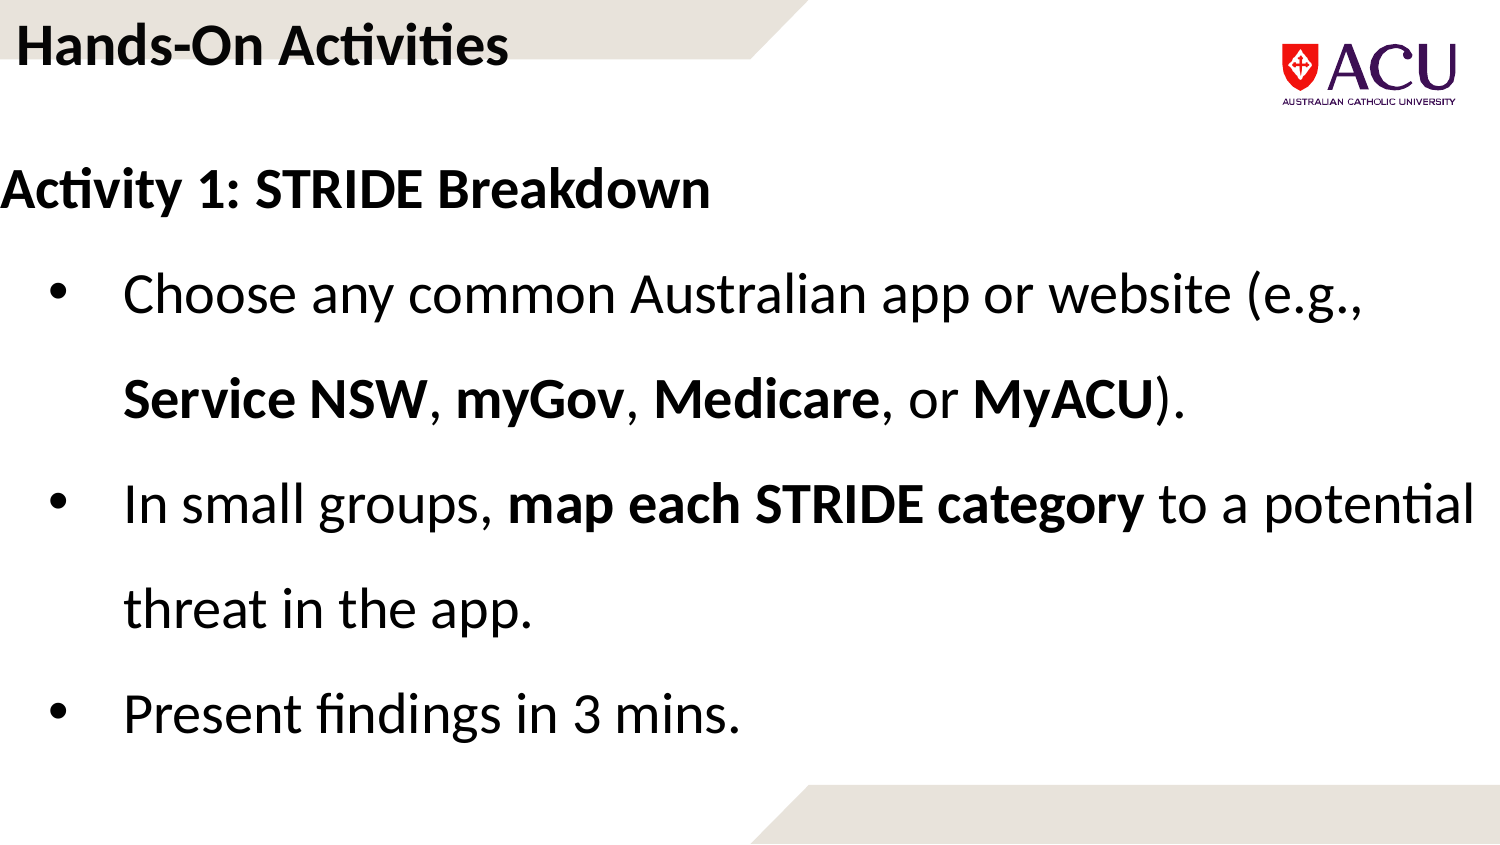

# Hands-On Activities
Activity 1: STRIDE Breakdown
Choose any common Australian app or website (e.g., Service NSW, myGov, Medicare, or MyACU).
In small groups, map each STRIDE category to a potential threat in the app.
Present findings in 3 mins.